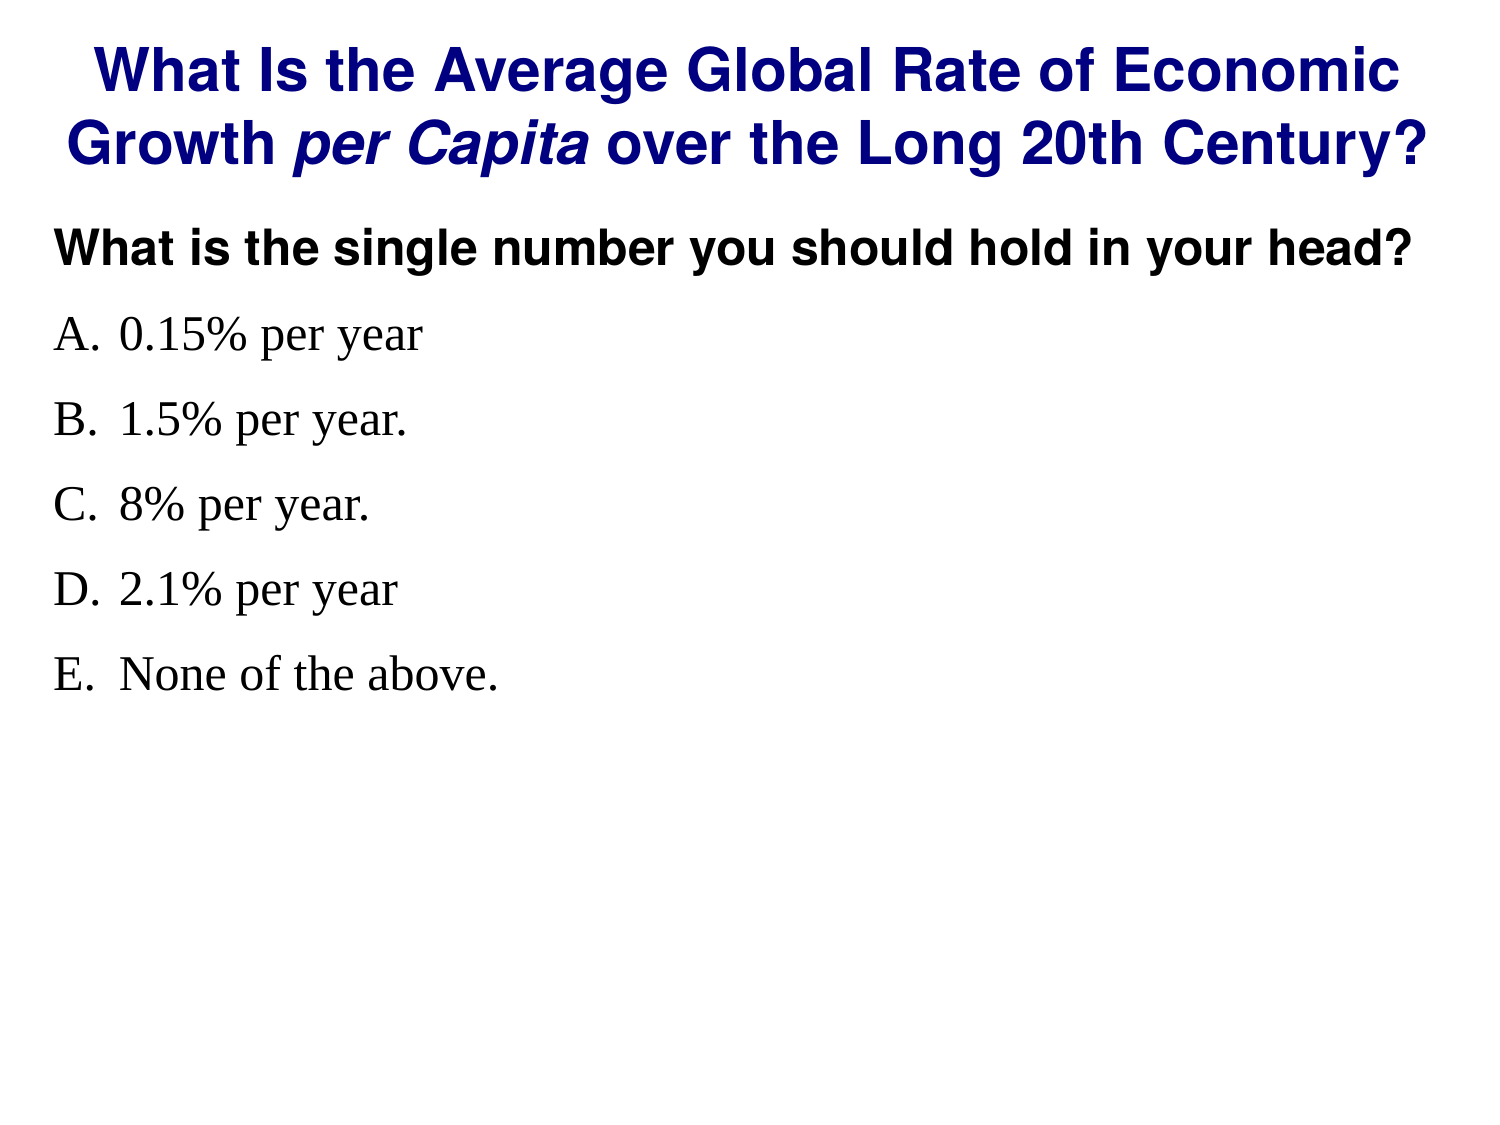

What Is the Average Global Rate of Economic Growth per Capita over the Long 20th Century?
What is the single number you should hold in your head?
0.15% per year
1.5% per year.
8% per year.
2.1% per year
None of the above.